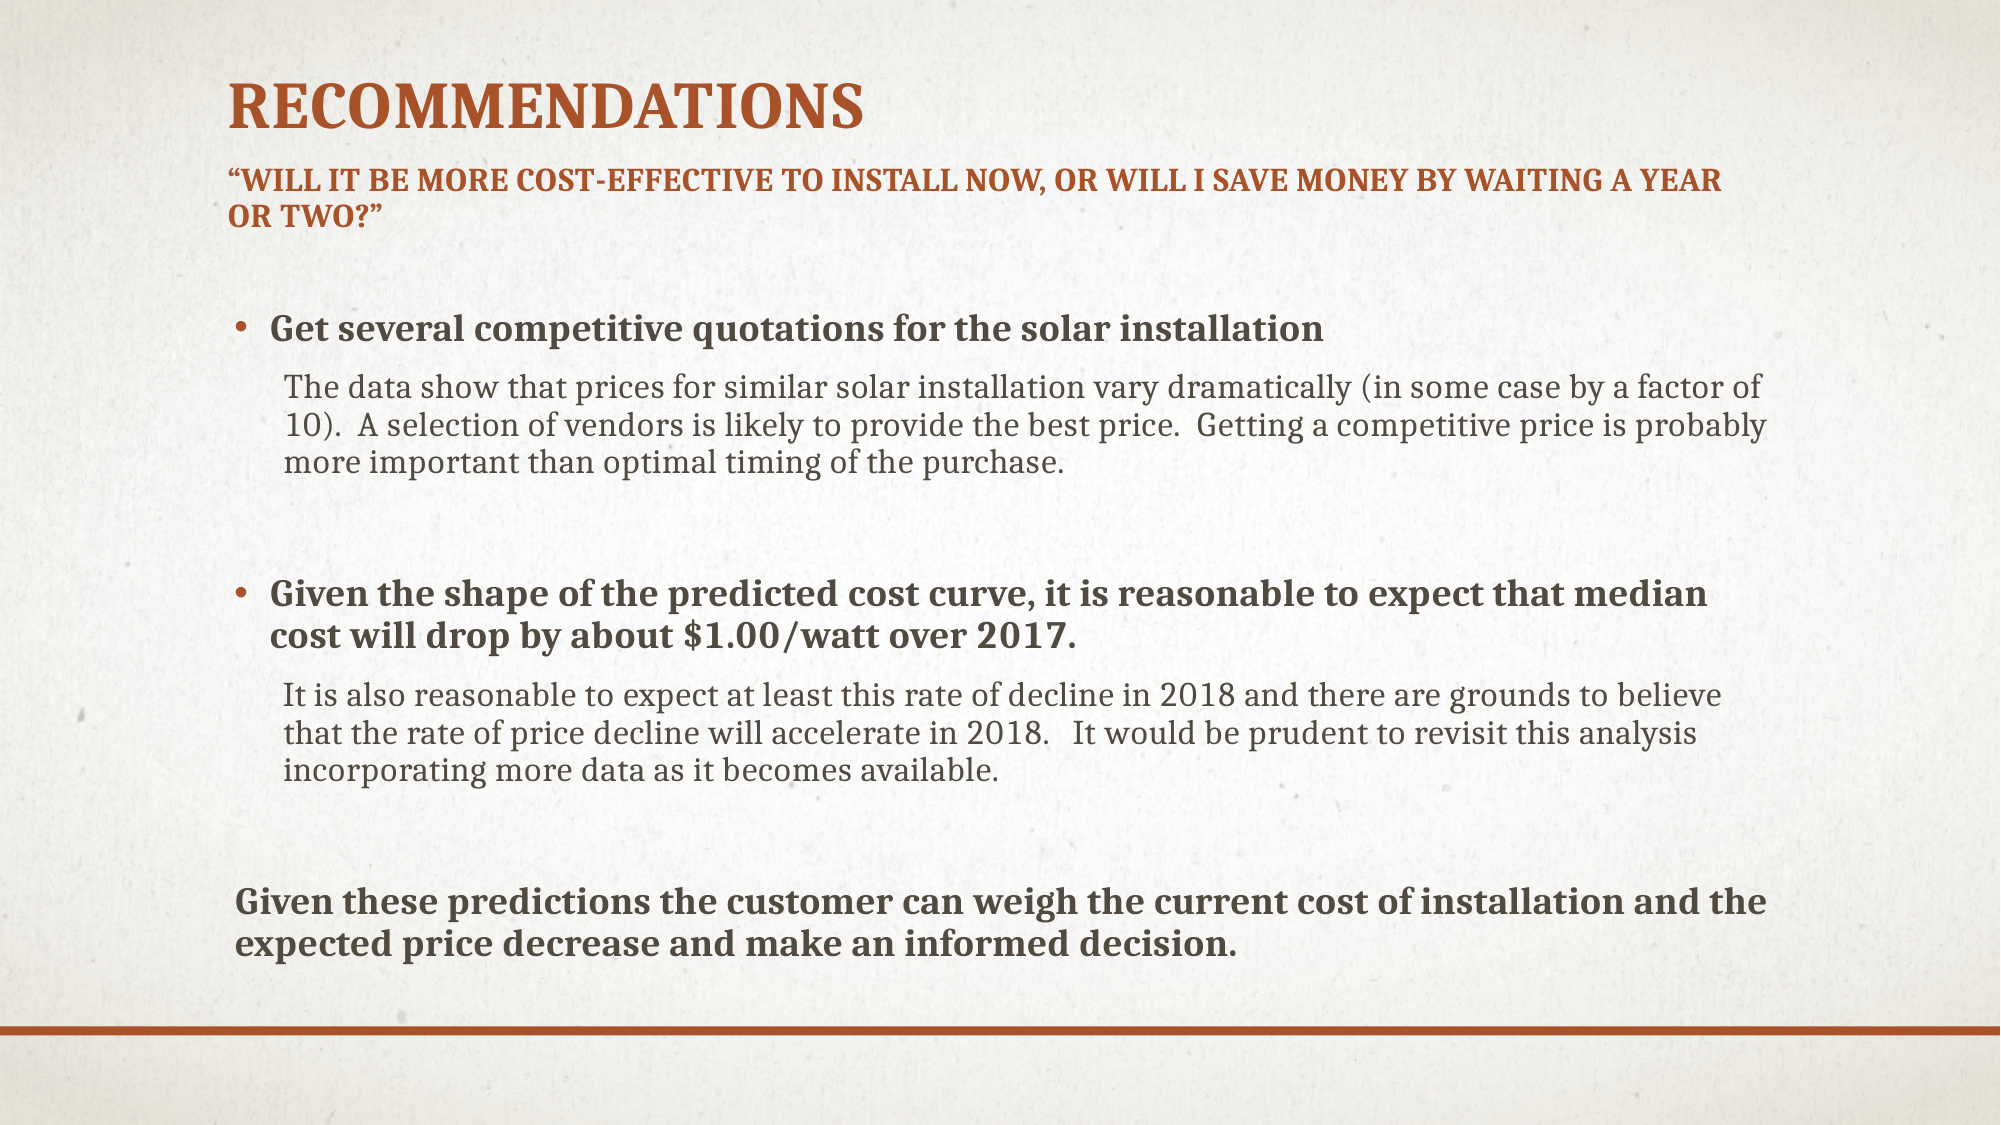

# Recommendations
“Will it be more cost-effective to install now, or will I save money by waiting a year or two?”
Get several competitive quotations for the solar installation
The data show that prices for similar solar installation vary dramatically (in some case by a factor of 10).  A selection of vendors is likely to provide the best price.  Getting a competitive price is probably more important than optimal timing of the purchase.

Given the shape of the predicted cost curve, it is reasonable to expect that median cost will drop by about $1.00/watt over 2017.
It is also reasonable to expect at least this rate of decline in 2018 and there are grounds to believe that the rate of price decline will accelerate in 2018.   It would be prudent to revisit this analysis incorporating more data as it becomes available.

Given these predictions the customer can weigh the current cost of installation and the expected price decrease and make an informed decision.